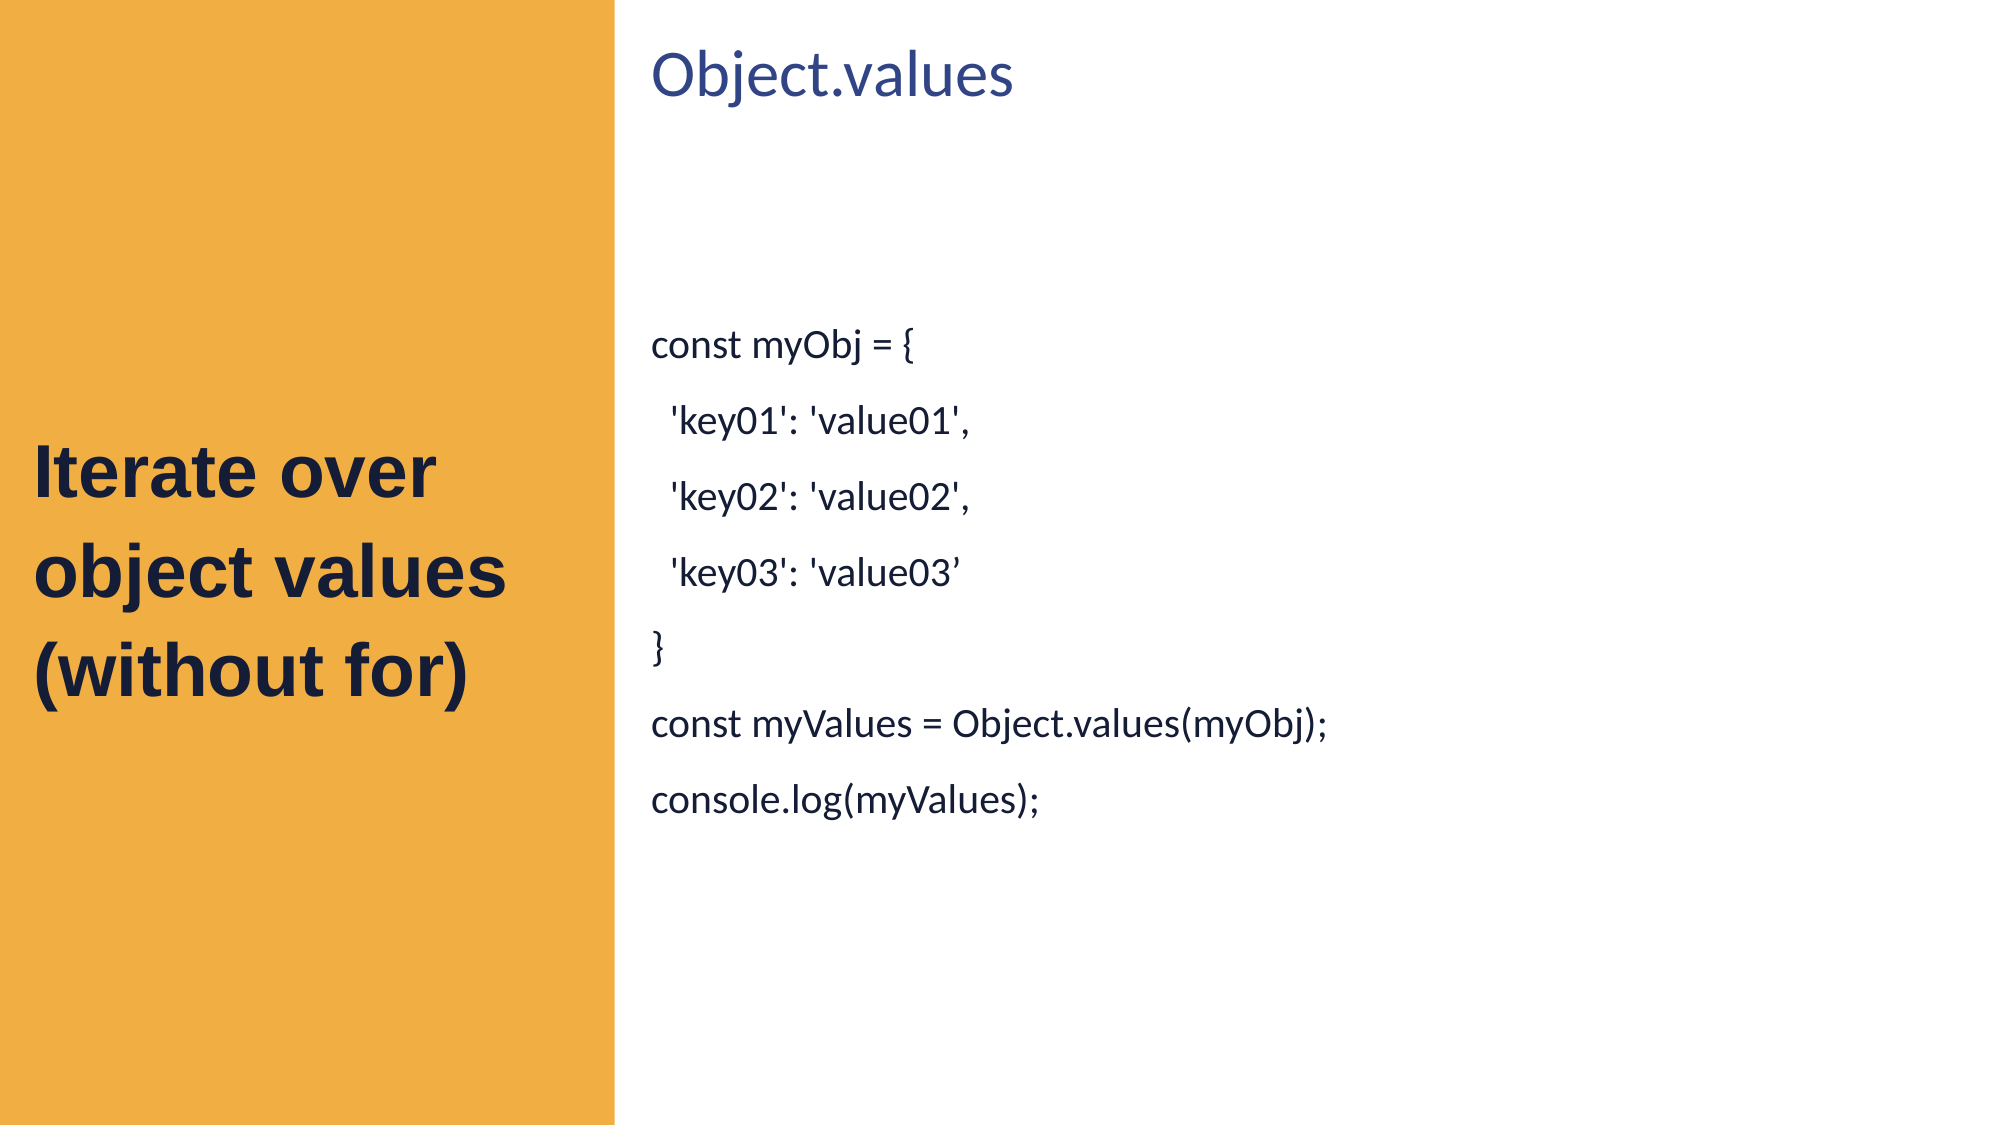

Object.values

const myObj = {
  'key01': 'value01',
  'key02': 'value02',
  'key03': 'value03’
}
const myValues = Object.values(myObj);
console.log(myValues);
Iterate over object values (without for)